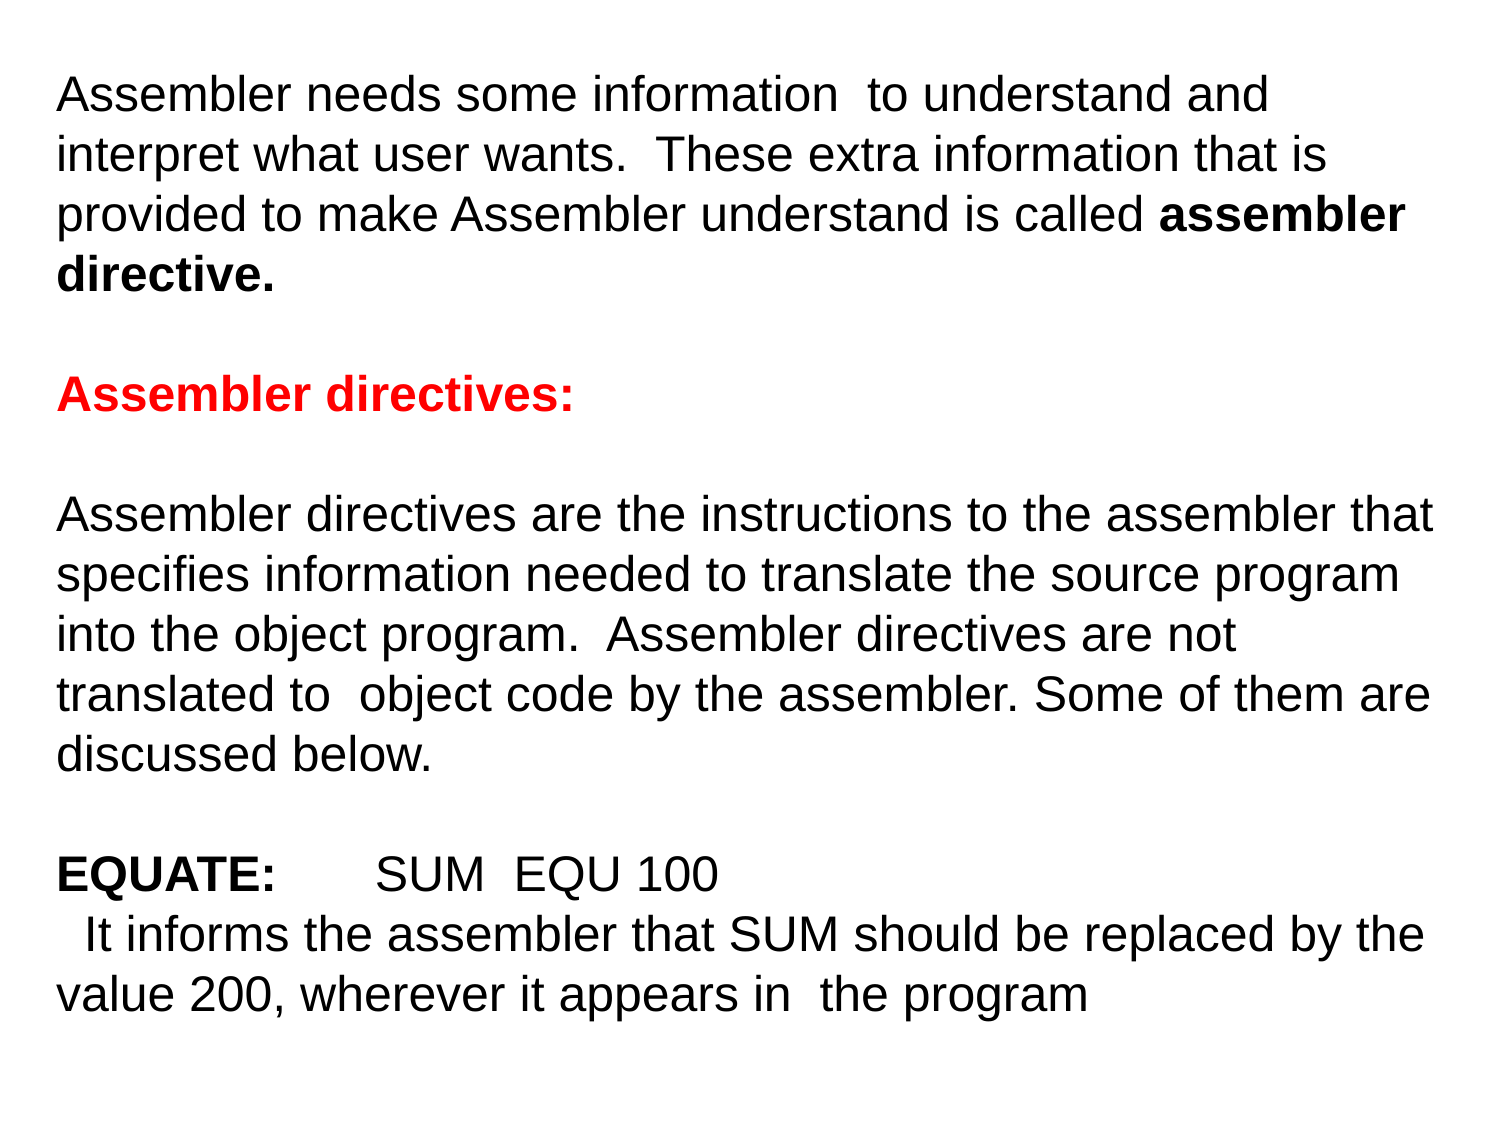

Assembler needs some information  to understand and interpret what user wants.  These extra information that is provided to make Assembler understand is called assembler directive.

Assembler directives:

Assembler directives are the instructions to the assembler that specifies information needed to translate the source program into the object program.  Assembler directives are not translated to  object code by the assembler. Some of them are discussed below.

EQUATE:       SUM  EQU 100
  It informs the assembler that SUM should be replaced by the value 200, wherever it appears in  the program